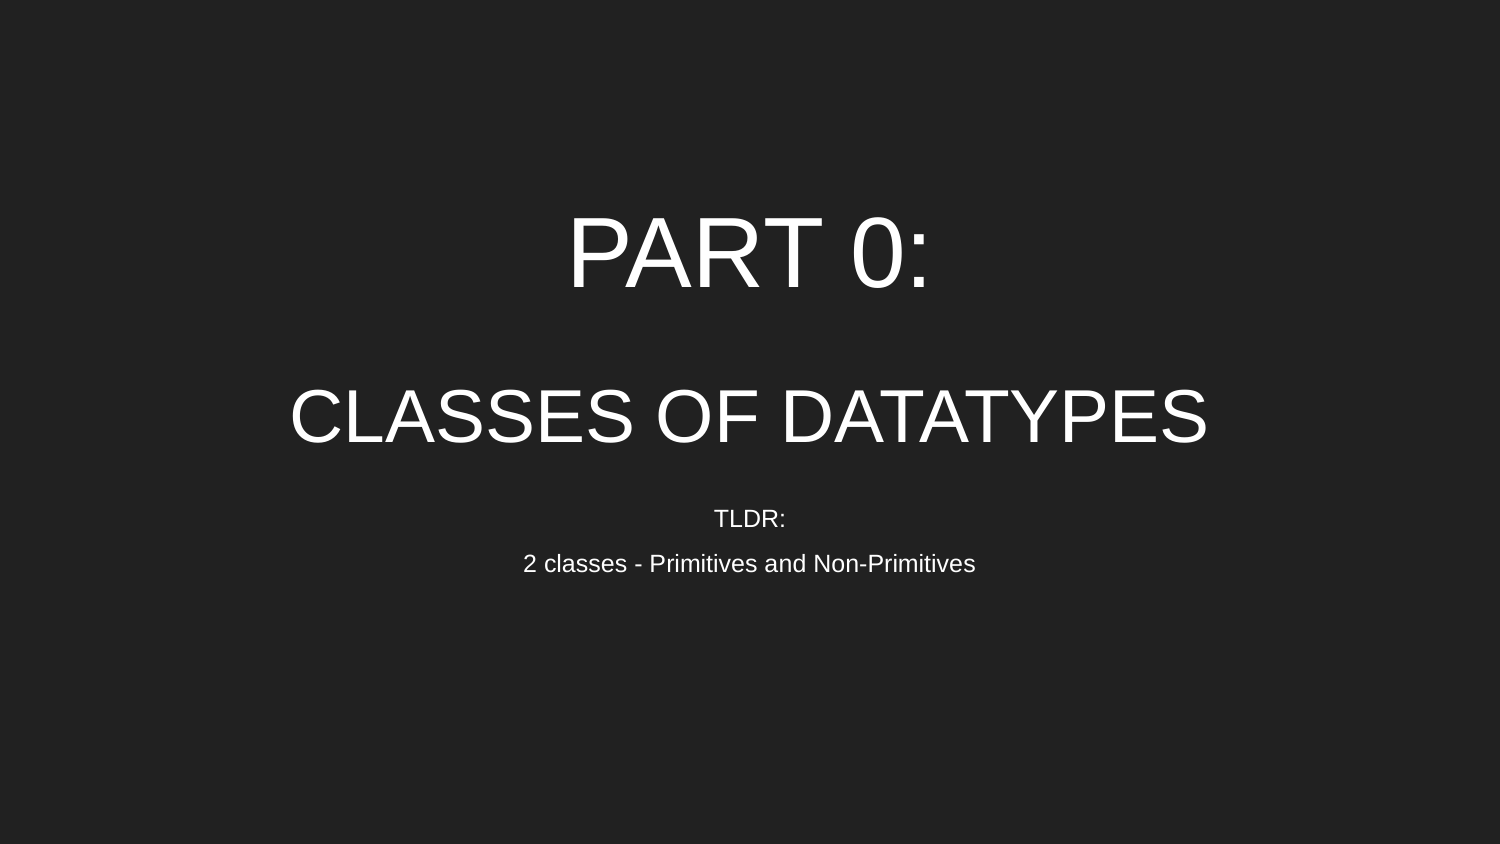

# PART 0:
CLASSES OF DATATYPES
TLDR:
2 classes - Primitives and Non-Primitives